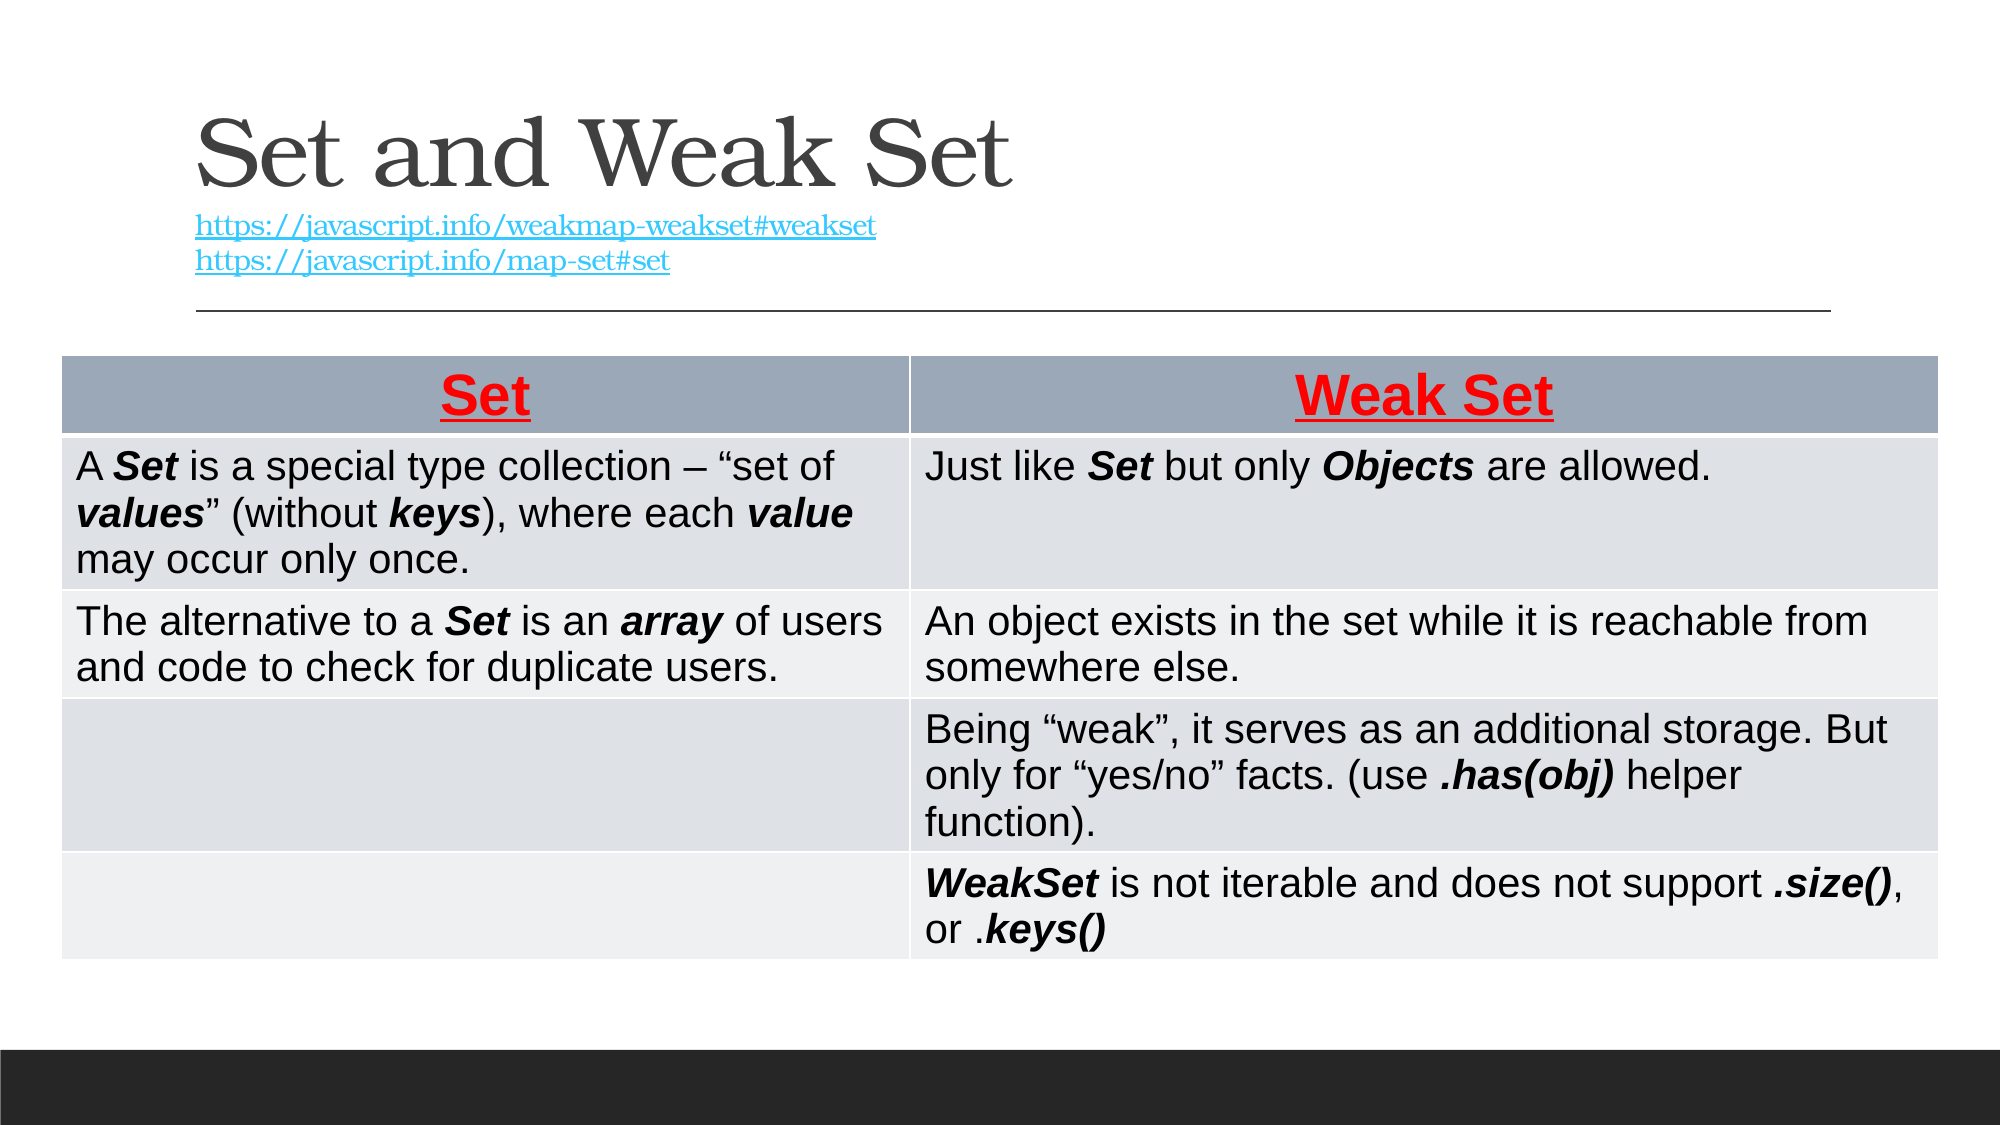

# Set and Weak Set https://javascript.info/weakmap-weakset#weakset https://javascript.info/map-set#set
| Set | Weak Set |
| --- | --- |
| A Set is a special type collection – “set of values” (without keys), where each value may occur only once. | Just like Set but only Objects are allowed. |
| The alternative to a Set is an array of users and code to check for duplicate users. | An object exists in the set while it is reachable from somewhere else. |
|  | Being “weak”, it serves as an additional storage. But only for “yes/no” facts. (use .has(obj) helper function). |
|  | WeakSet is not iterable and does not support .size(), or .keys() |